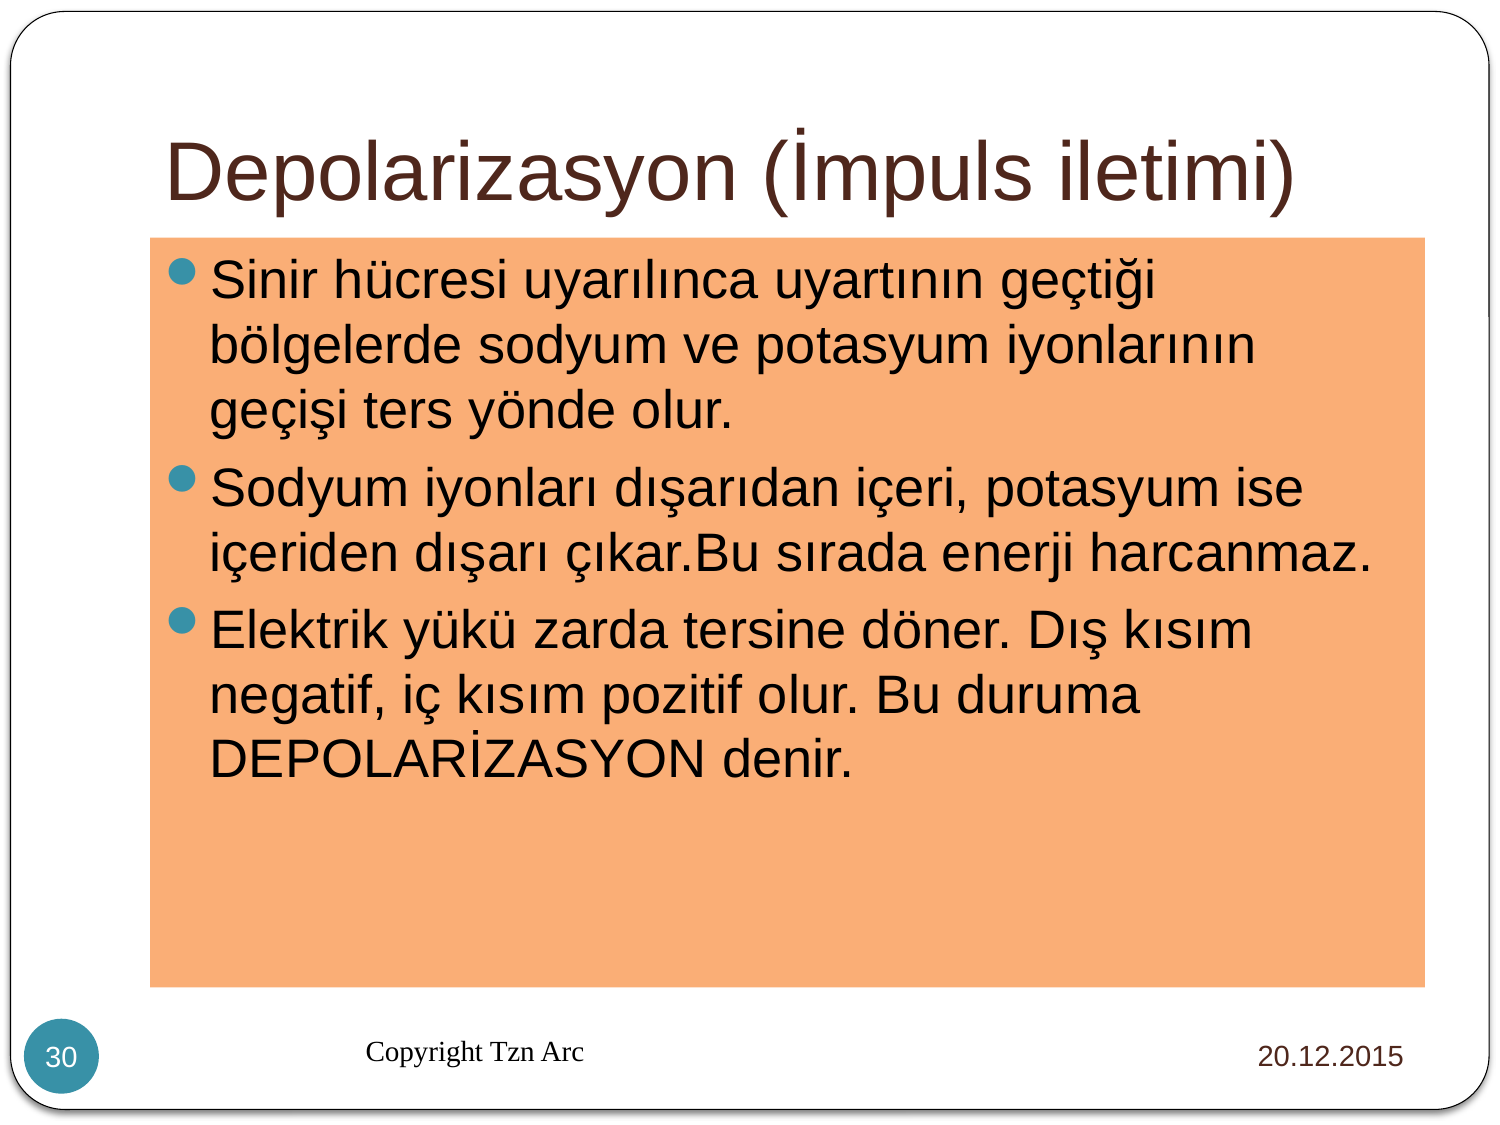

# Depolarizasyon (İmpuls iletimi)
Sinir hücresi uyarılınca uyartının geçtiği bölgelerde sodyum ve potasyum iyonlarının geçişi ters yönde olur.
Sodyum iyonları dışarıdan içeri, potasyum ise içeriden dışarı çıkar.Bu sırada enerji harcanmaz.
Elektrik yükü zarda tersine döner. Dış kısım negatif, iç kısım pozitif olur. Bu duruma DEPOLARİZASYON denir.
Copyright Tzn Arc
20.12.2015
30